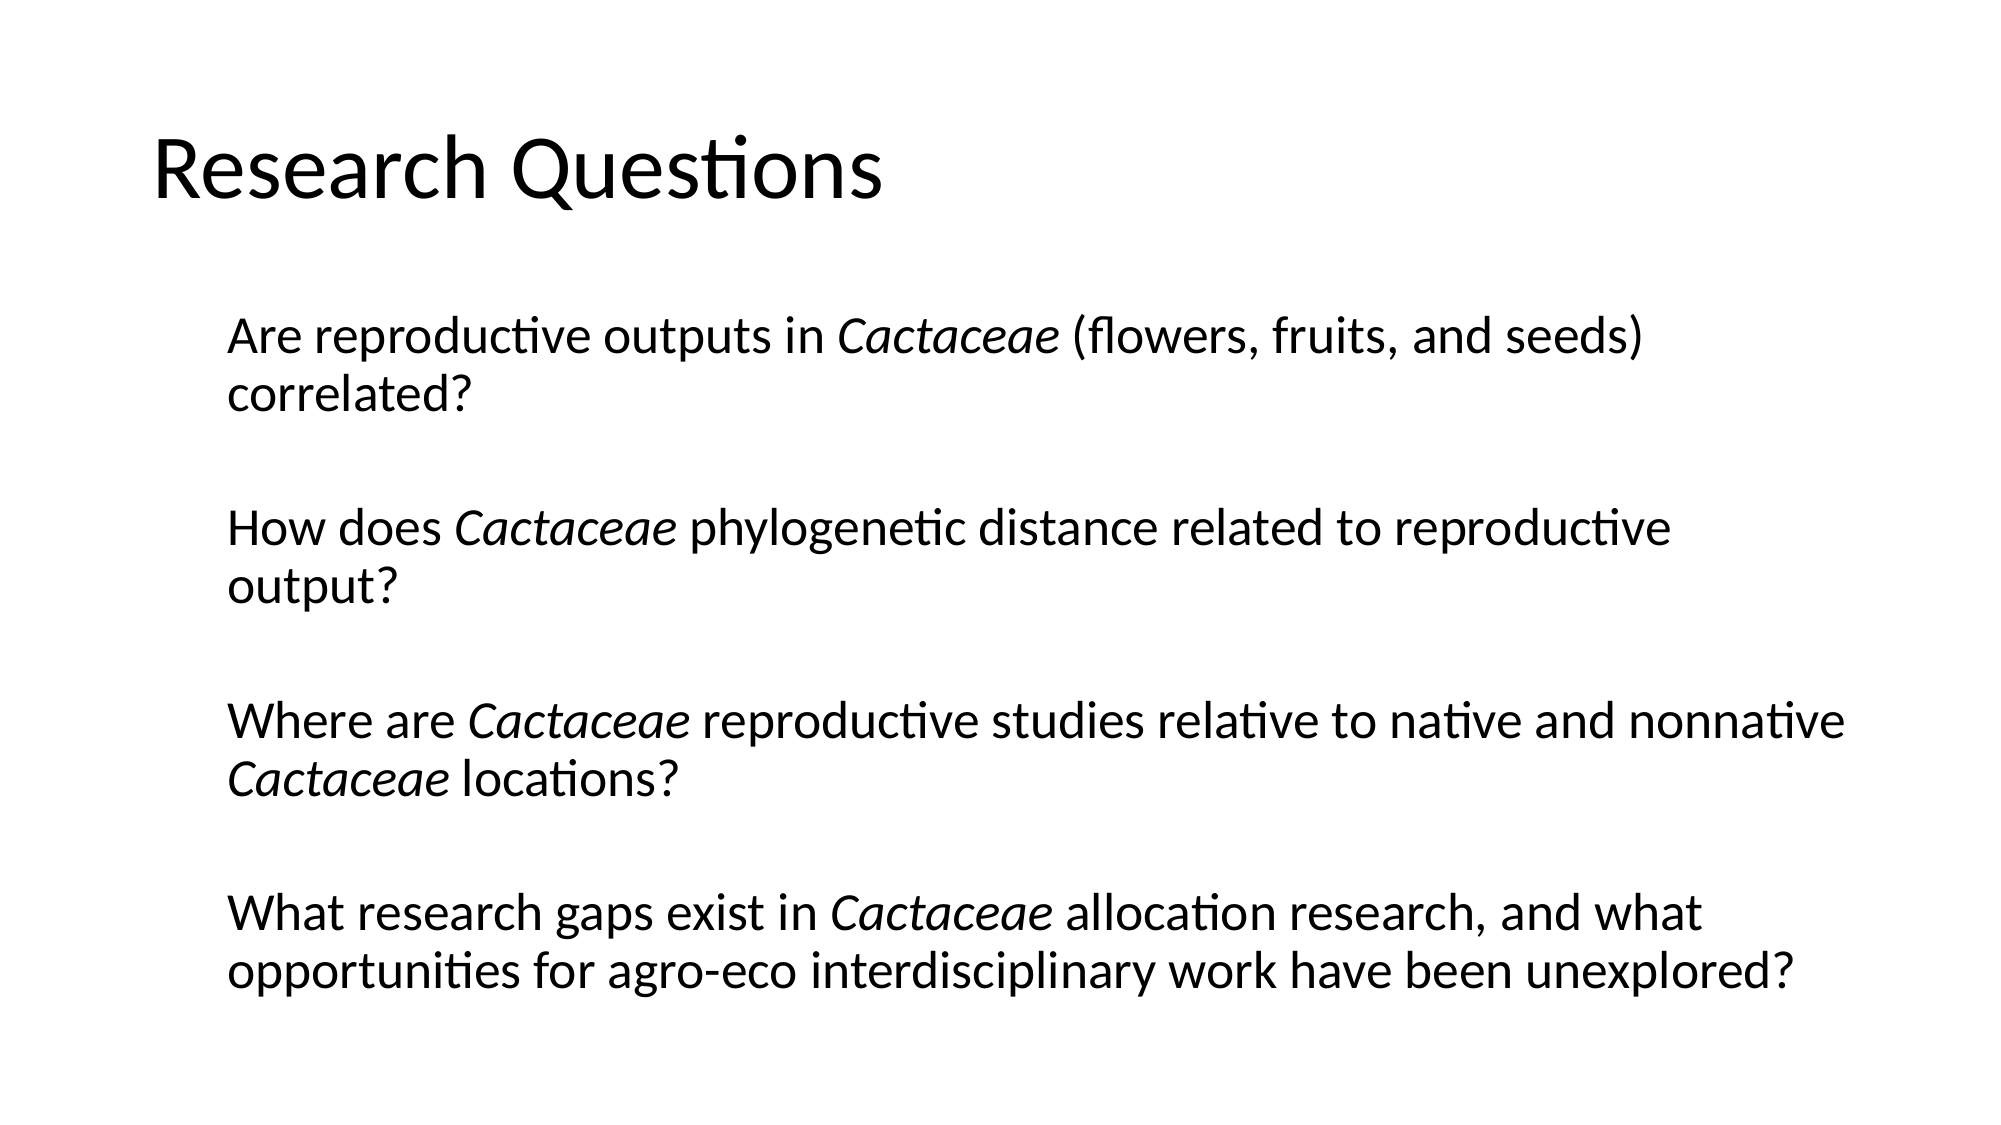

# Research Questions
Are reproductive outputs in Cactaceae (flowers, fruits, and seeds) correlated?

How does Cactaceae phylogenetic distance related to reproductive output?

Where are Cactaceae reproductive studies relative to native and nonnative Cactaceae locations?

What research gaps exist in Cactaceae allocation research, and what opportunities for agro-eco interdisciplinary work have been unexplored?